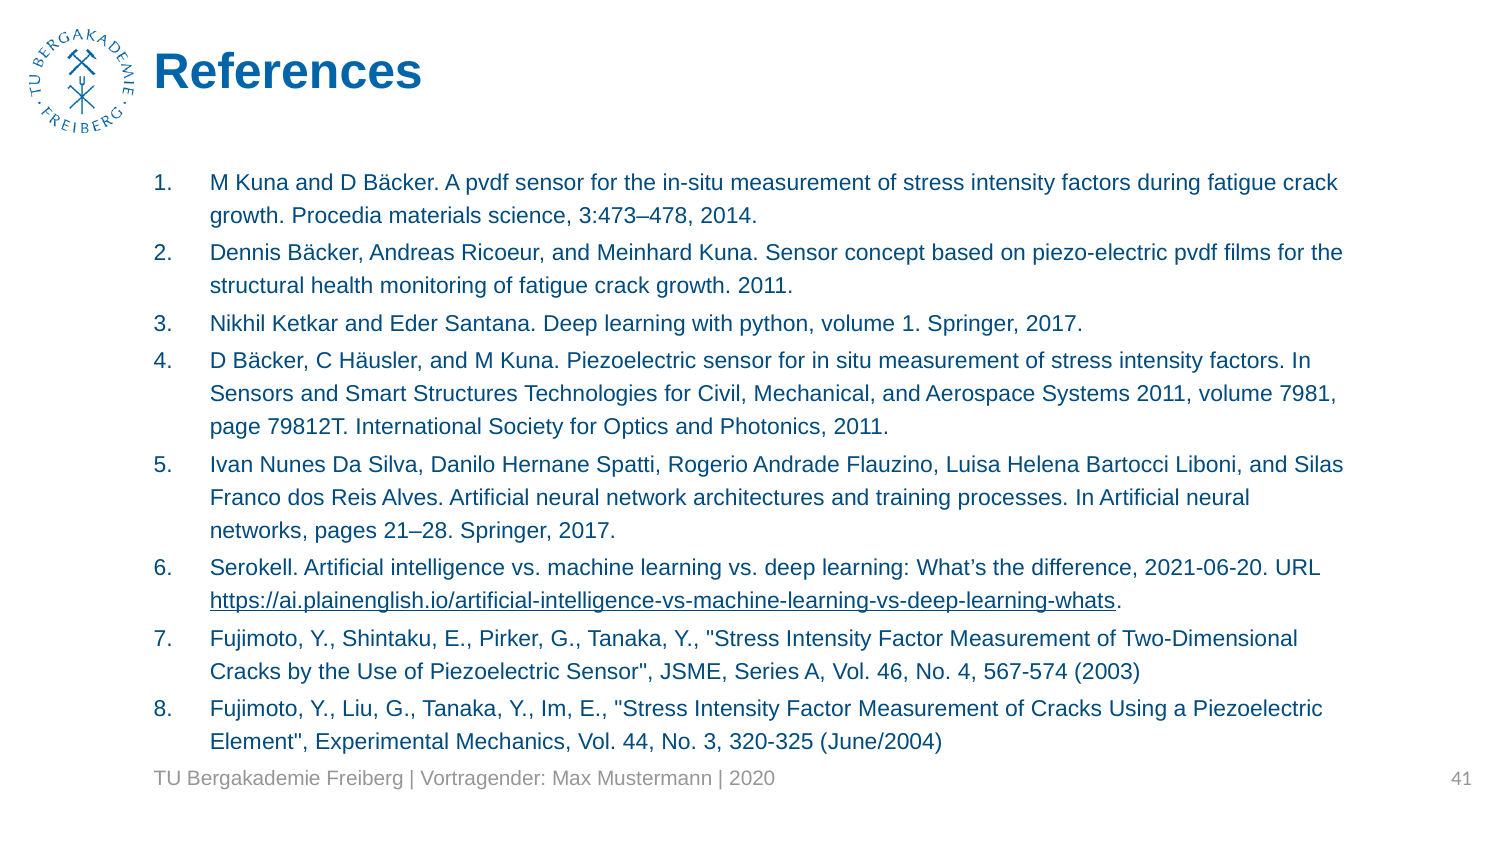

References
M Kuna and D Bäcker. A pvdf sensor for the in-situ measurement of stress intensity factors during fatigue crack growth. Procedia materials science, 3:473–478, 2014.
Dennis Bäcker, Andreas Ricoeur, and Meinhard Kuna. Sensor concept based on piezo-electric pvdf films for the structural health monitoring of fatigue crack growth. 2011.
Nikhil Ketkar and Eder Santana. Deep learning with python, volume 1. Springer, 2017.
D Bäcker, C Häusler, and M Kuna. Piezoelectric sensor for in situ measurement of stress intensity factors. In Sensors and Smart Structures Technologies for Civil, Mechanical, and Aerospace Systems 2011, volume 7981, page 79812T. International Society for Optics and Photonics, 2011.
Ivan Nunes Da Silva, Danilo Hernane Spatti, Rogerio Andrade Flauzino, Luisa Helena Bartocci Liboni, and Silas Franco dos Reis Alves. Artificial neural network architectures and training processes. In Artificial neural networks, pages 21–28. Springer, 2017.
Serokell. Artificial intelligence vs. machine learning vs. deep learning: What’s the difference, 2021-06-20. URL https://ai.plainenglish.io/artificial-intelligence-vs-machine-learning-vs-deep-learning-whats.
Fujimoto, Y., Shintaku, E., Pirker, G., Tanaka, Y., "Stress Intensity Factor Measurement of Two-Dimensional Cracks by the Use of Piezoelectric Sensor", JSME, Series A, Vol. 46, No. 4, 567-574 (2003)
Fujimoto, Y., Liu, G., Tanaka, Y., Im, E., "Stress Intensity Factor Measurement of Cracks Using a Piezoelectric Element", Experimental Mechanics, Vol. 44, No. 3, 320-325 (June/2004)
TU Bergakademie Freiberg | Vortragender: Max Mustermann | 2020
41